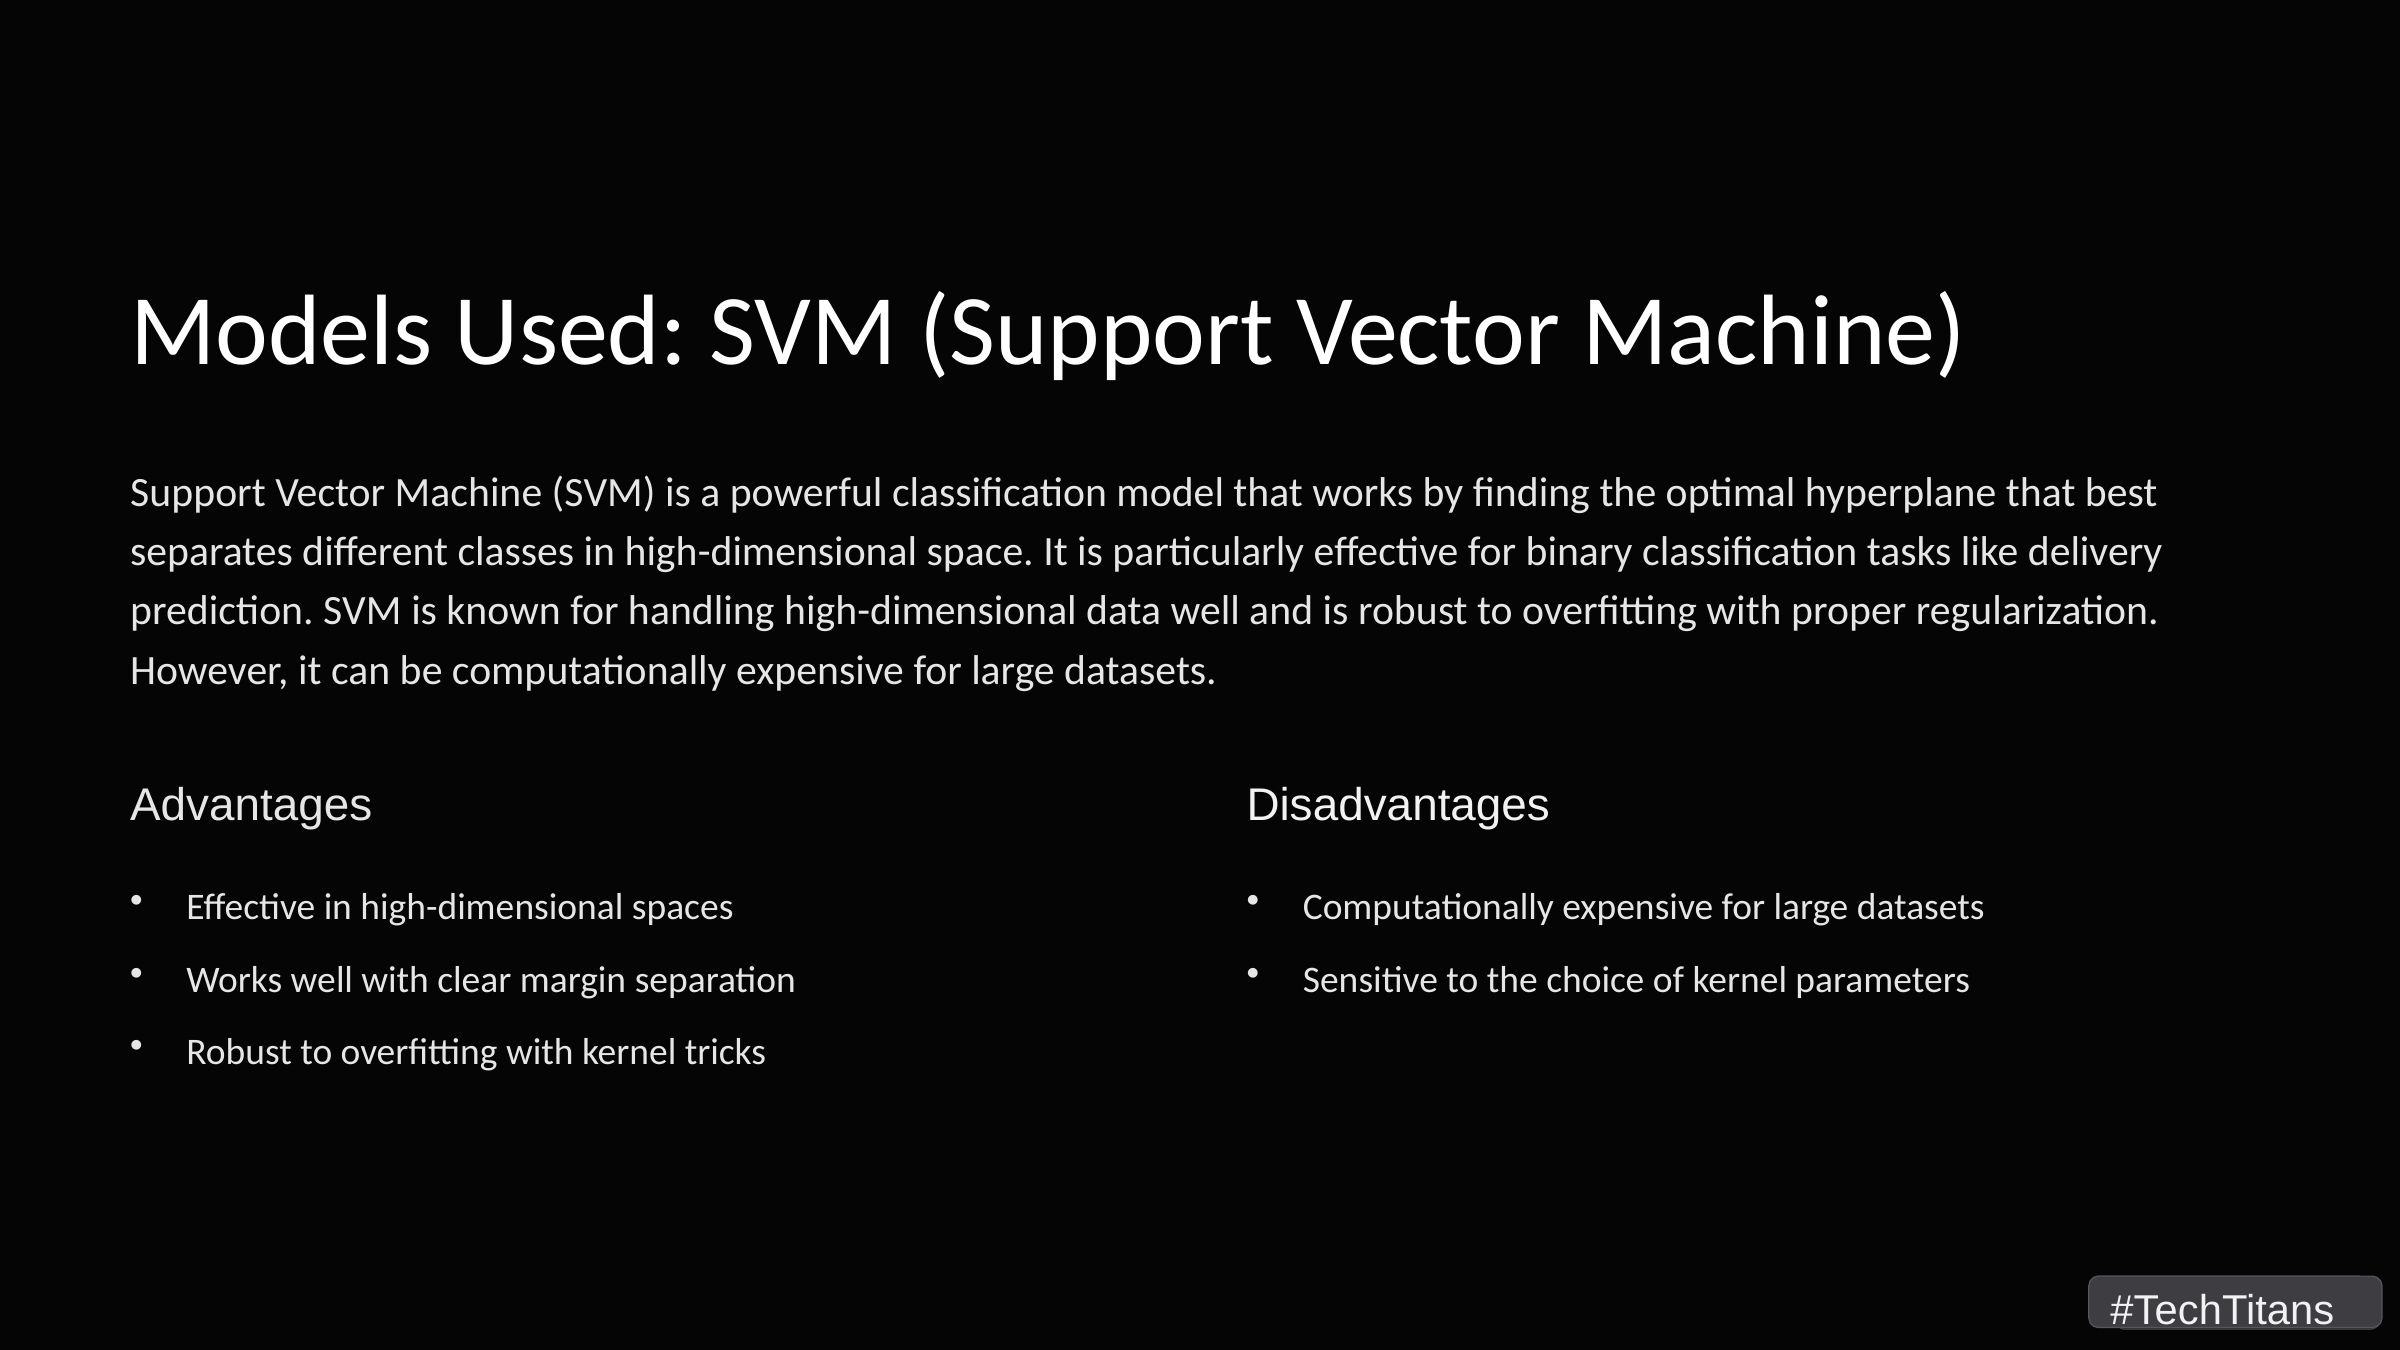

Models Used: SVM (Support Vector Machine)
Support Vector Machine (SVM) is a powerful classification model that works by finding the optimal hyperplane that best separates different classes in high-dimensional space. It is particularly effective for binary classification tasks like delivery prediction. SVM is known for handling high-dimensional data well and is robust to overfitting with proper regularization. However, it can be computationally expensive for large datasets.
Advantages
Disadvantages
Effective in high-dimensional spaces
Computationally expensive for large datasets
Works well with clear margin separation
Sensitive to the choice of kernel parameters
Robust to overfitting with kernel tricks

#TechTitans